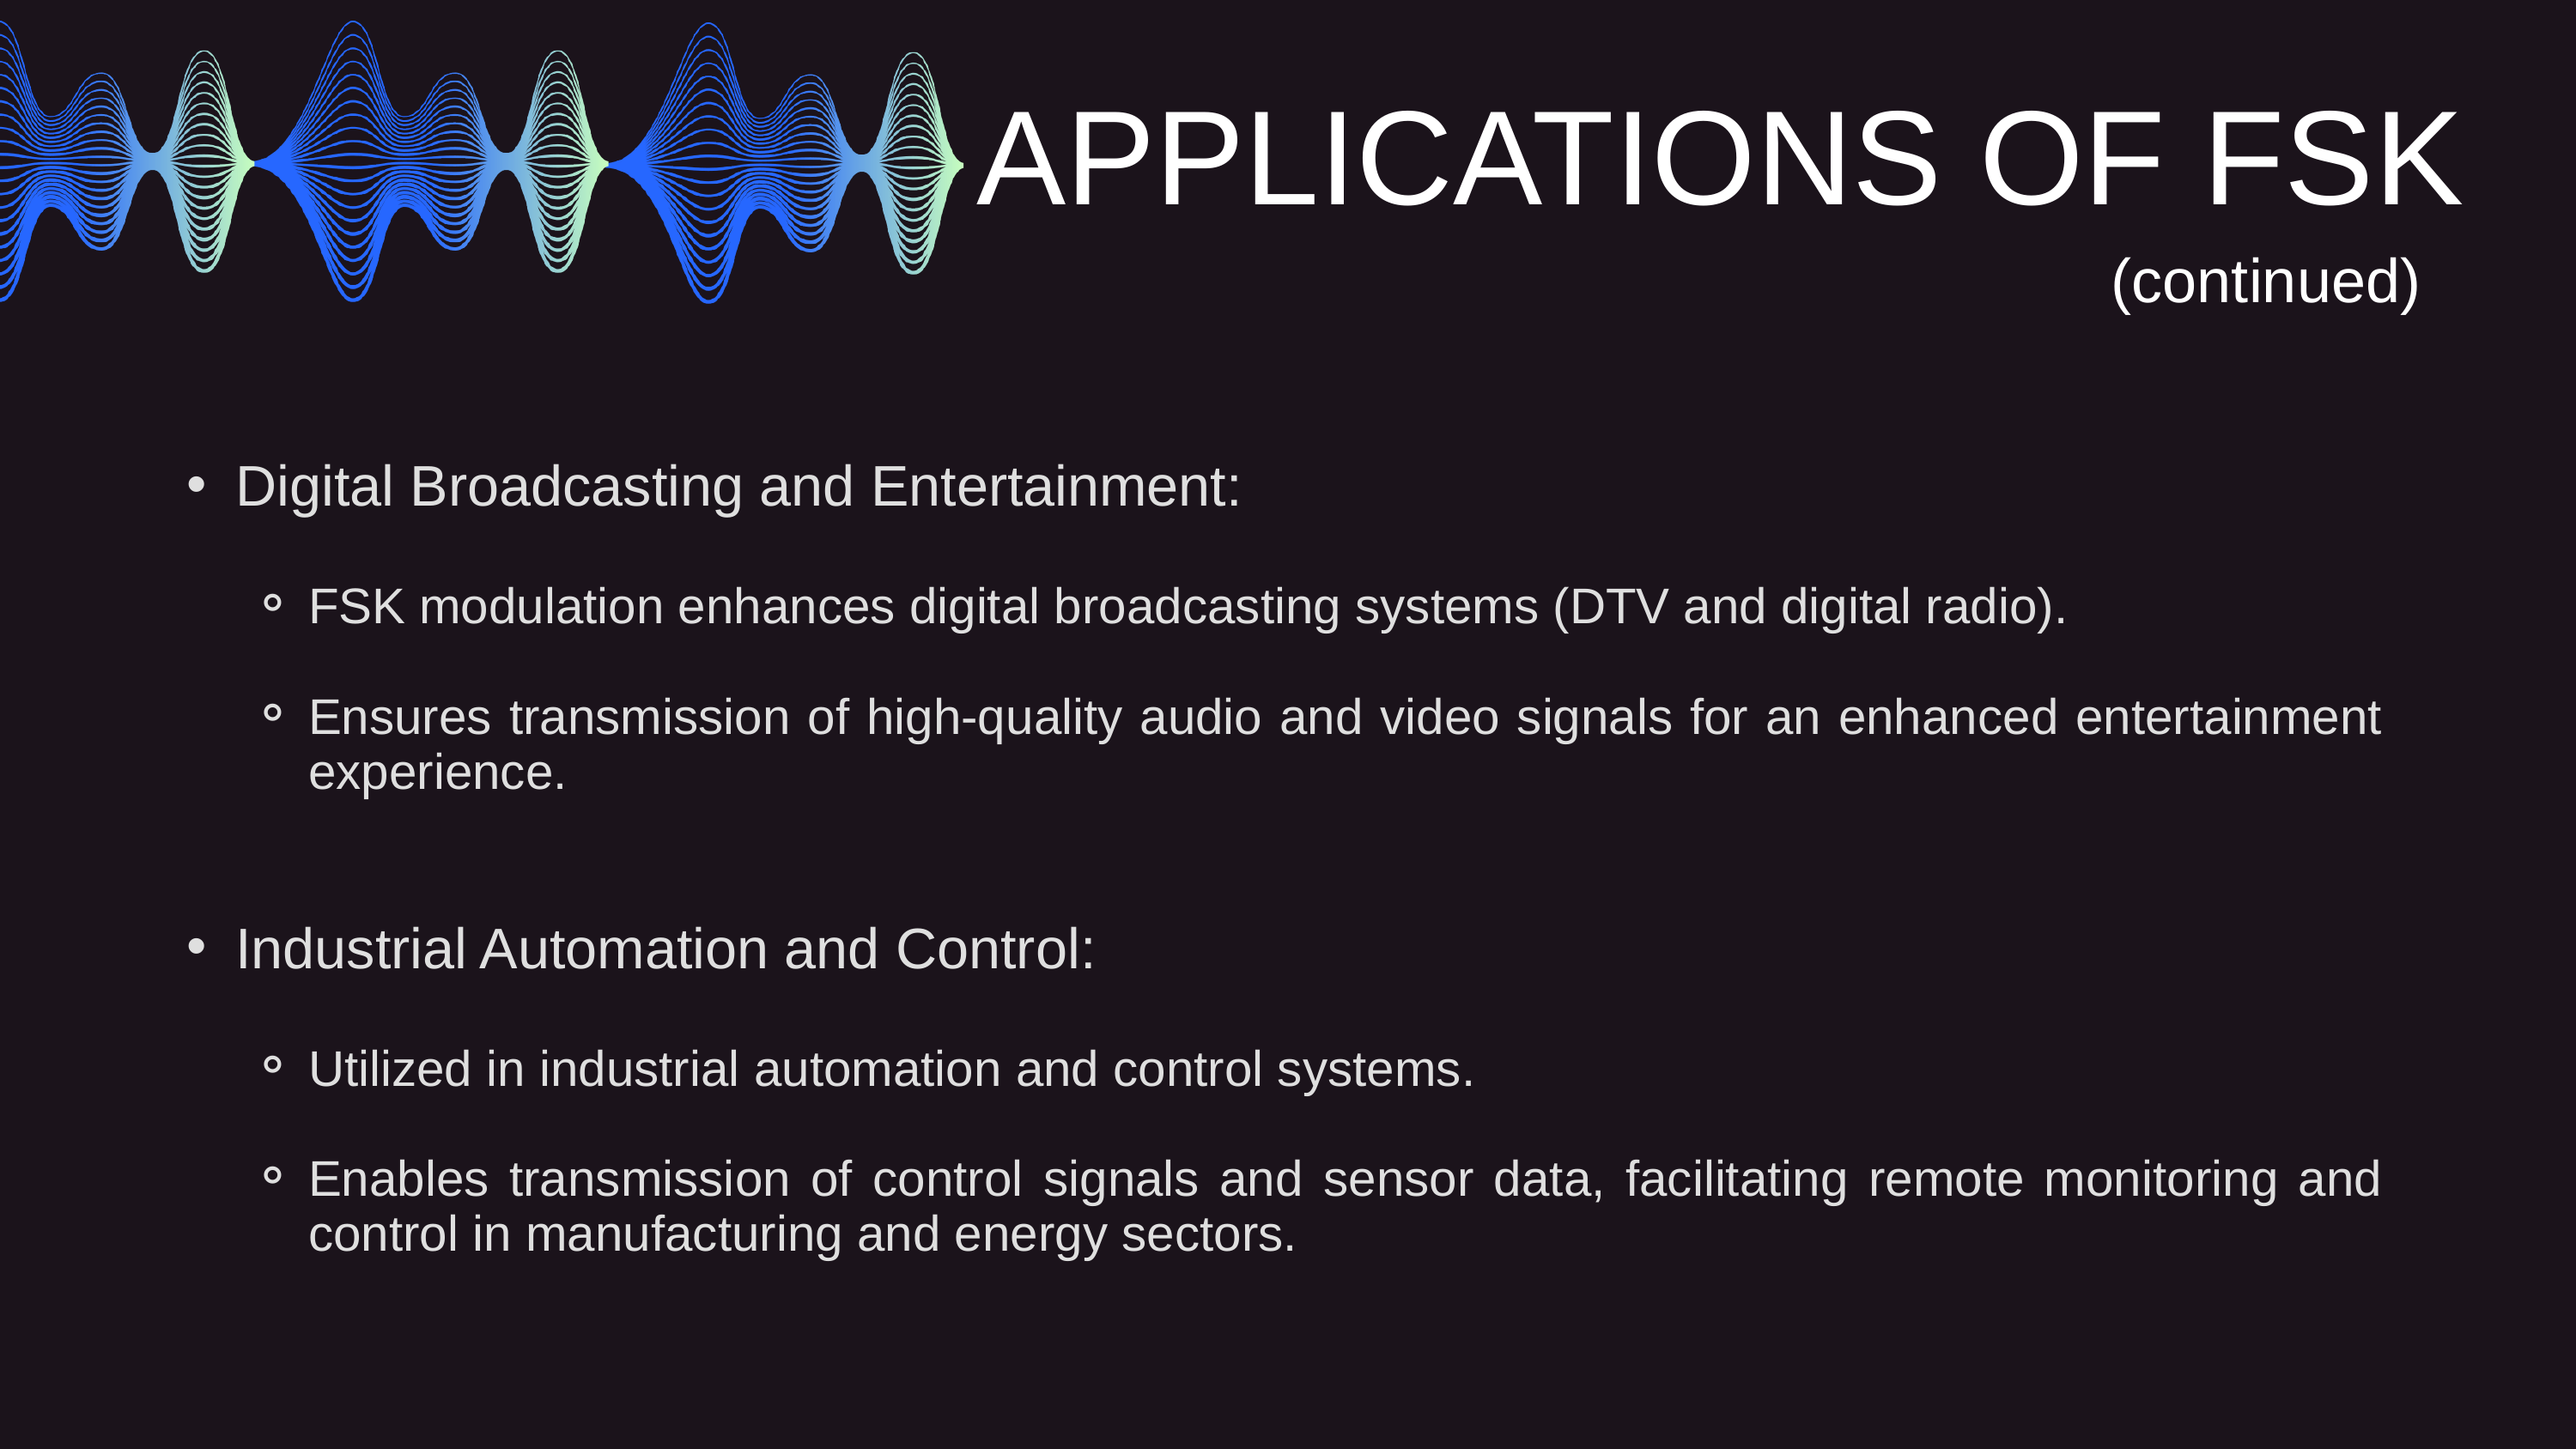

APPLICATIONS OF FSK
(continued)
Digital Broadcasting and Entertainment:

FSK modulation enhances digital broadcasting systems (DTV and digital radio).

Ensures transmission of high-quality audio and video signals for an enhanced entertainment experience.

Industrial Automation and Control:

Utilized in industrial automation and control systems.

Enables transmission of control signals and sensor data, facilitating remote monitoring and control in manufacturing and energy sectors.